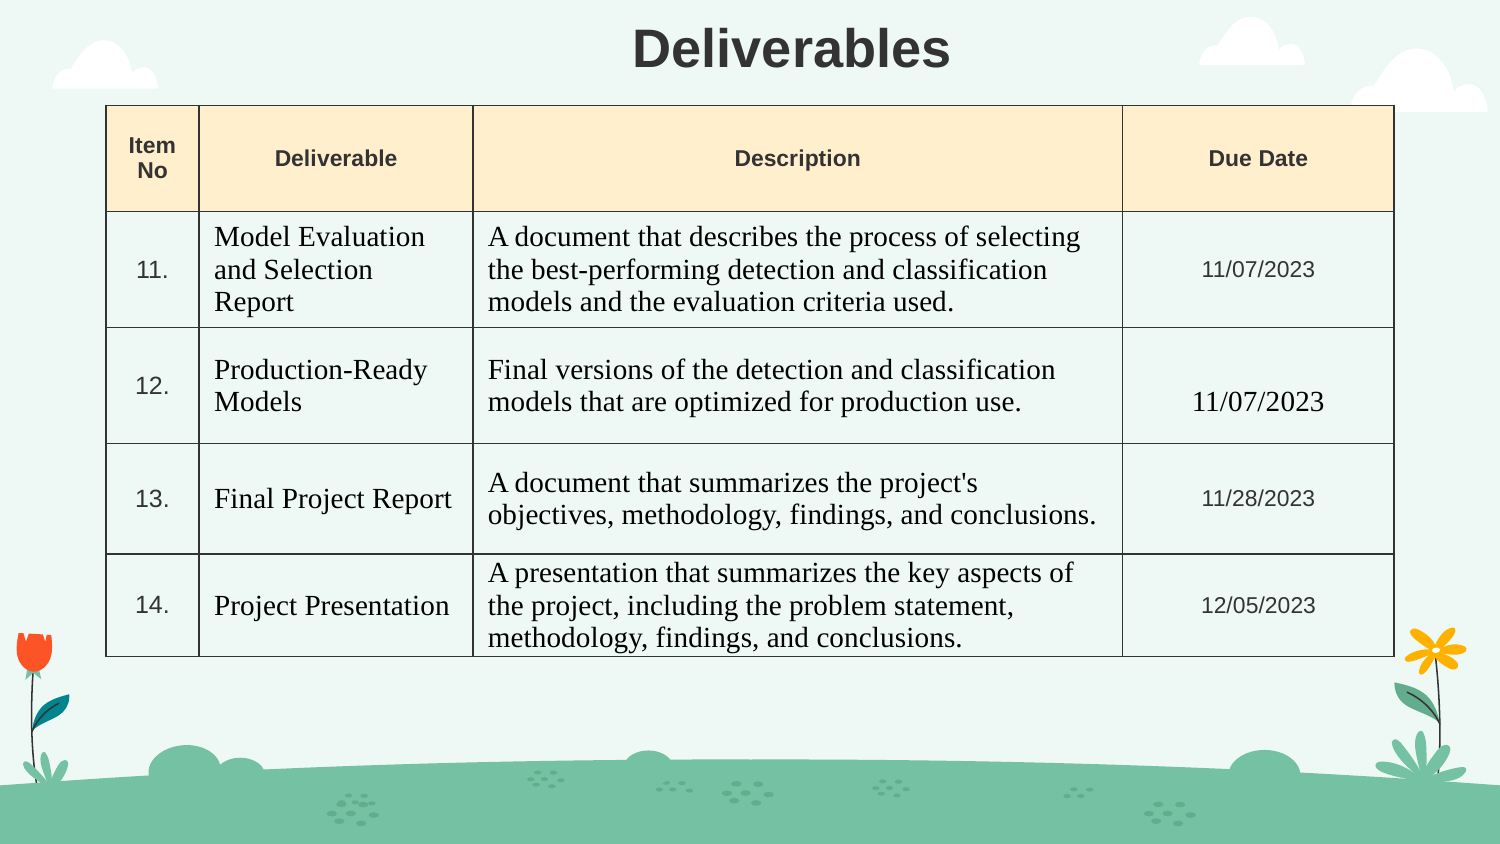

# Deliverables
| Item No | Deliverable | Description | Due Date |
| --- | --- | --- | --- |
| 11. | Model Evaluation and Selection Report | A document that describes the process of selecting the best-performing detection and classification models and the evaluation criteria used. | 11/07/2023 |
| 12. | Production-Ready Models | Final versions of the detection and classification models that are optimized for production use. | 11/07/2023 |
| 13. | Final Project Report | A document that summarizes the project's objectives, methodology, findings, and conclusions. | 11/28/2023 |
| 14. | Project Presentation | A presentation that summarizes the key aspects of the project, including the problem statement, methodology, findings, and conclusions. | 12/05/2023 |